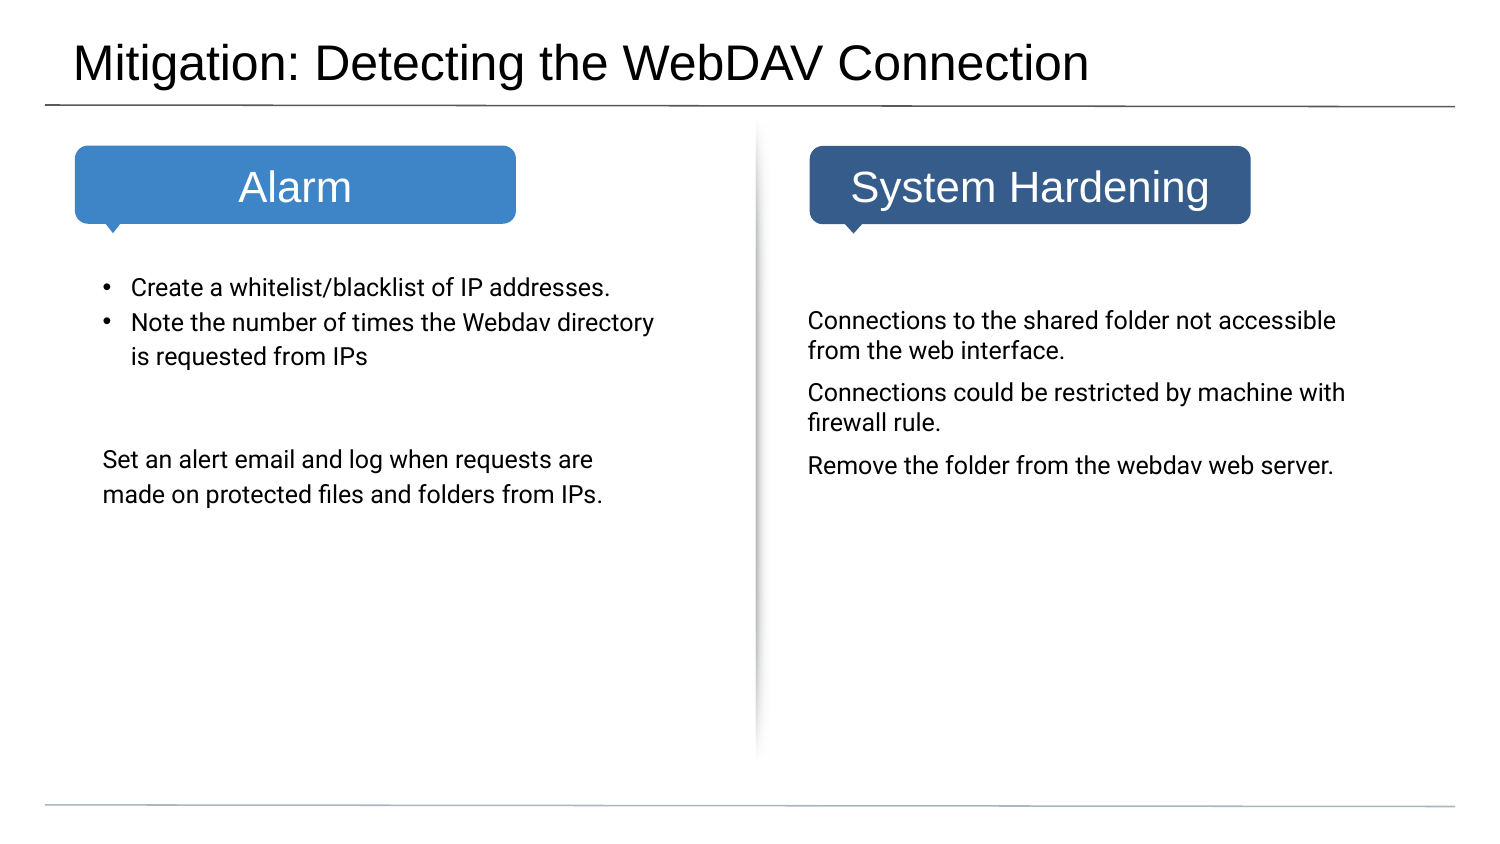

# Mitigation: Detecting the WebDAV Connection

Create a whitelist/blacklist of IP addresses.
Note the number of times the Webdav directory is requested from IPs

Set an alert email and log when requests are made on protected files and folders from IPs.

Connections to the shared folder not accessible from the web interface.
Connections could be restricted by machine with firewall rule.
Remove the folder from the webdav web server.